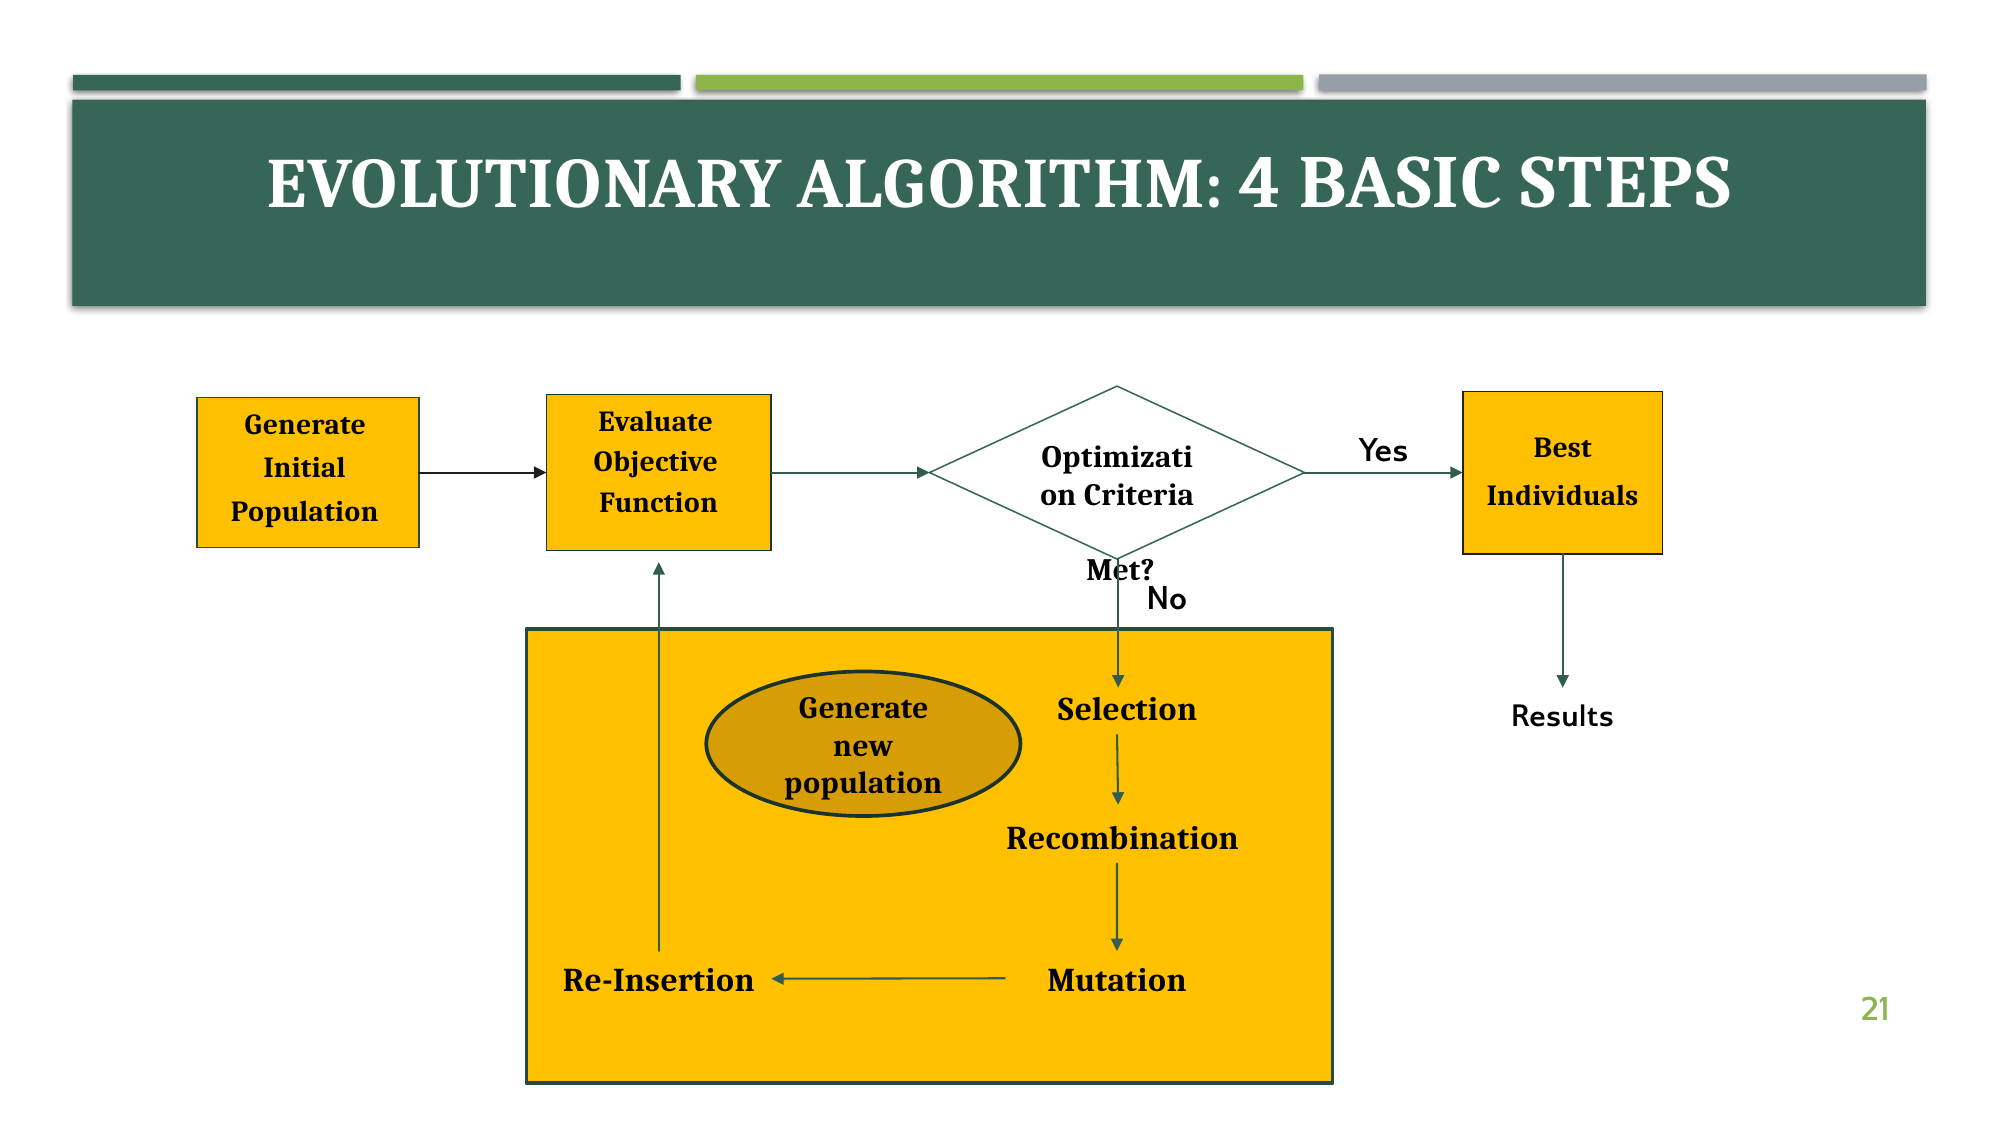

# Evolutionary Algorithm: 4 Basic Steps
Optimization Criteria
 Met?

Best

Individuals
Evaluate
Objective
Function
Generate
Initial
Population
Yes
No

Generate new population
 Selection
Results
 Recombination
Re-Insertion

Mutation
21